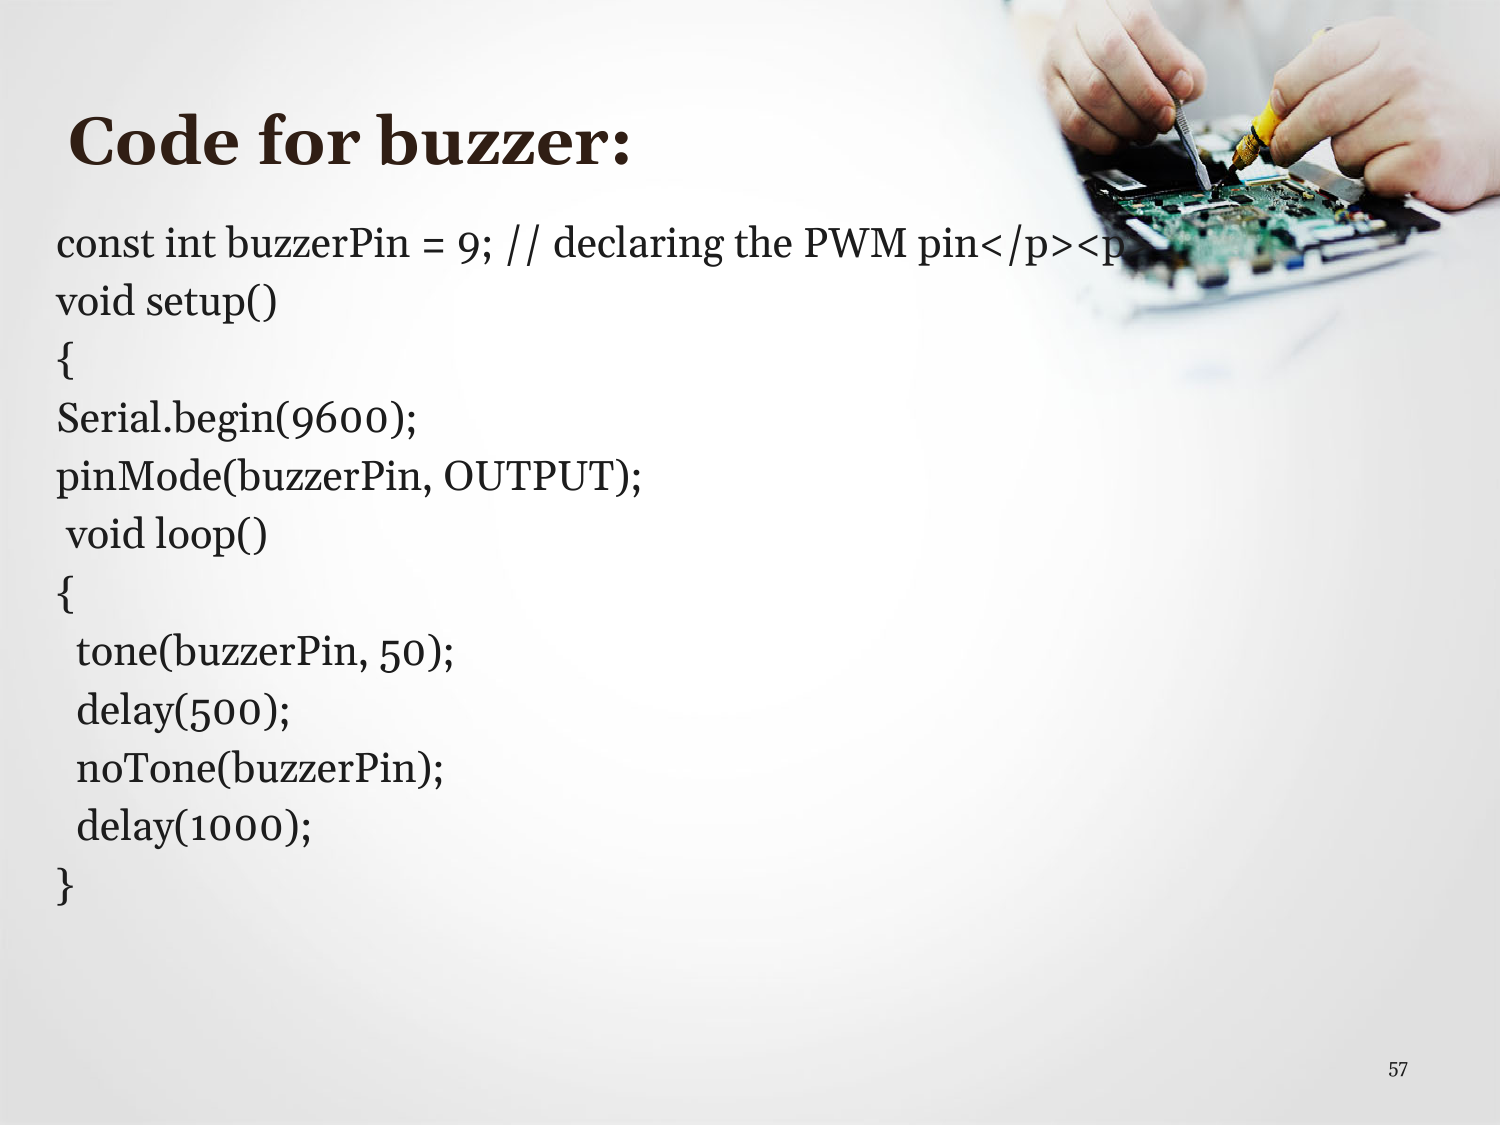

# Code for buzzer:
const int buzzerPin = 9; // declaring the PWM pin</p><p>
void setup()
{
Serial.begin(9600);
pinMode(buzzerPin, OUTPUT);
 void loop()
{
  tone(buzzerPin, 50);
  delay(500);
  noTone(buzzerPin);
  delay(1000);
}
57